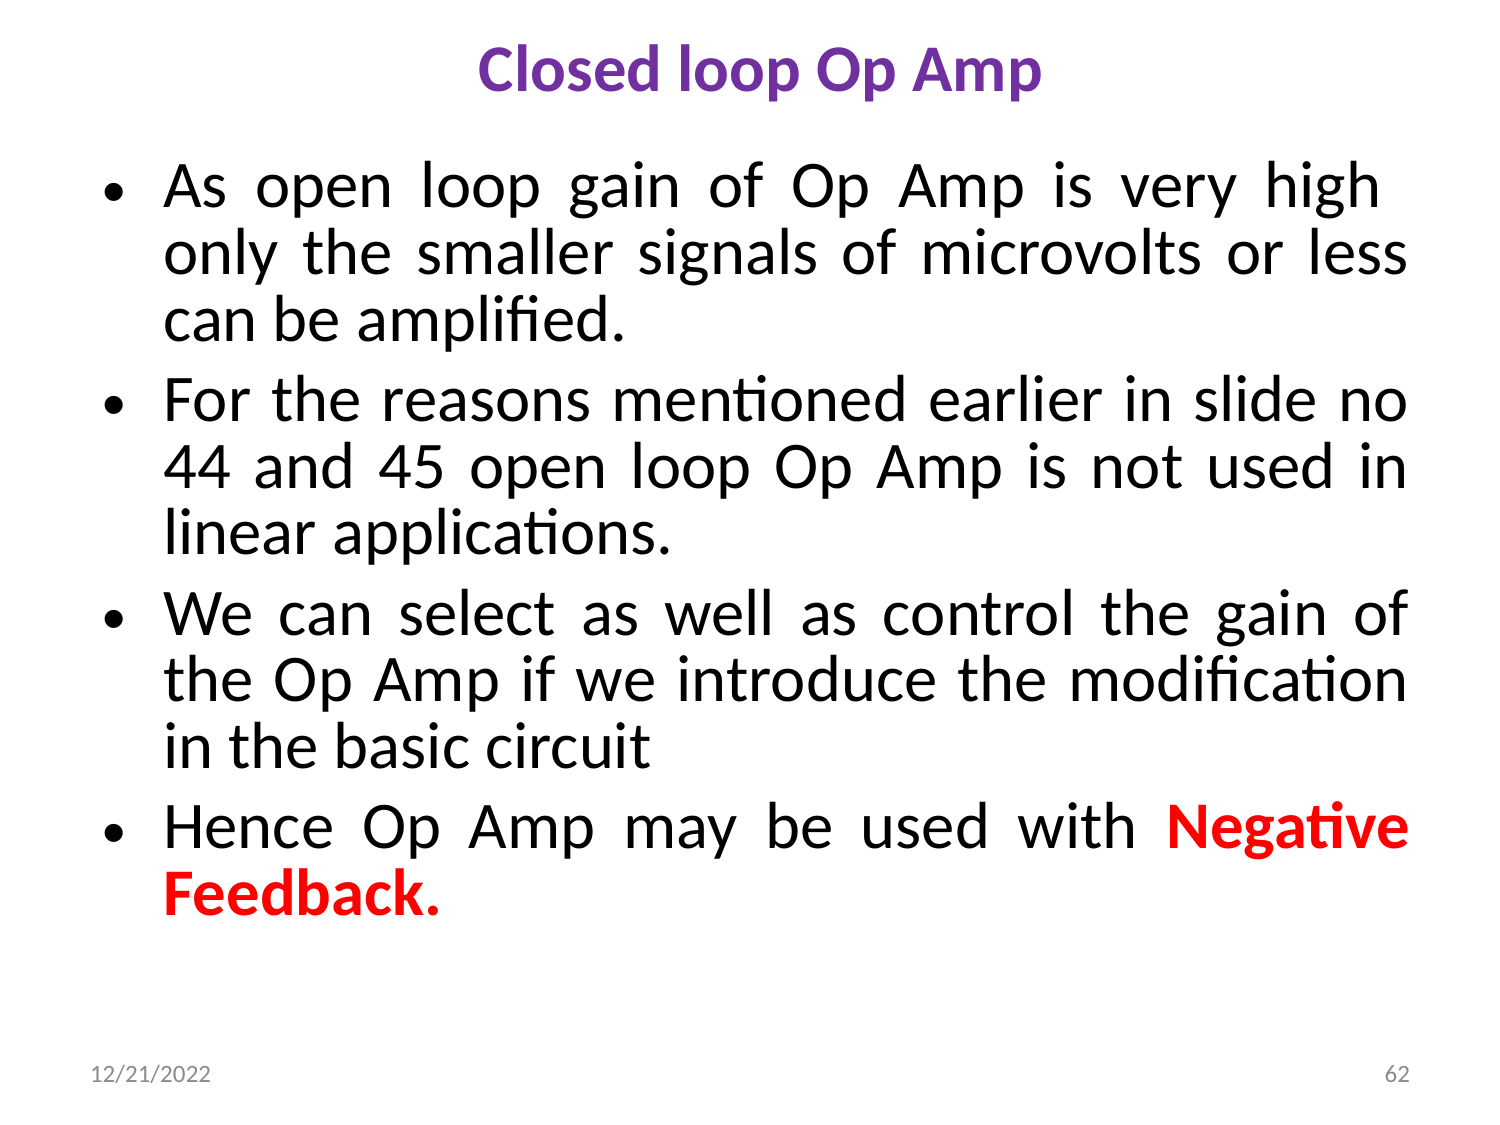

# Closed loop Op Amp
As open loop gain of Op Amp is very high  only the smaller signals of microvolts or less can be amplified.
For the reasons mentioned earlier in slide no 44 and 45 open loop Op Amp is not used in linear applications.
We can select as well as control the gain of the Op Amp if we introduce the modification in the basic circuit
Hence Op Amp may be used with Negative Feedback.
12/21/2022
62